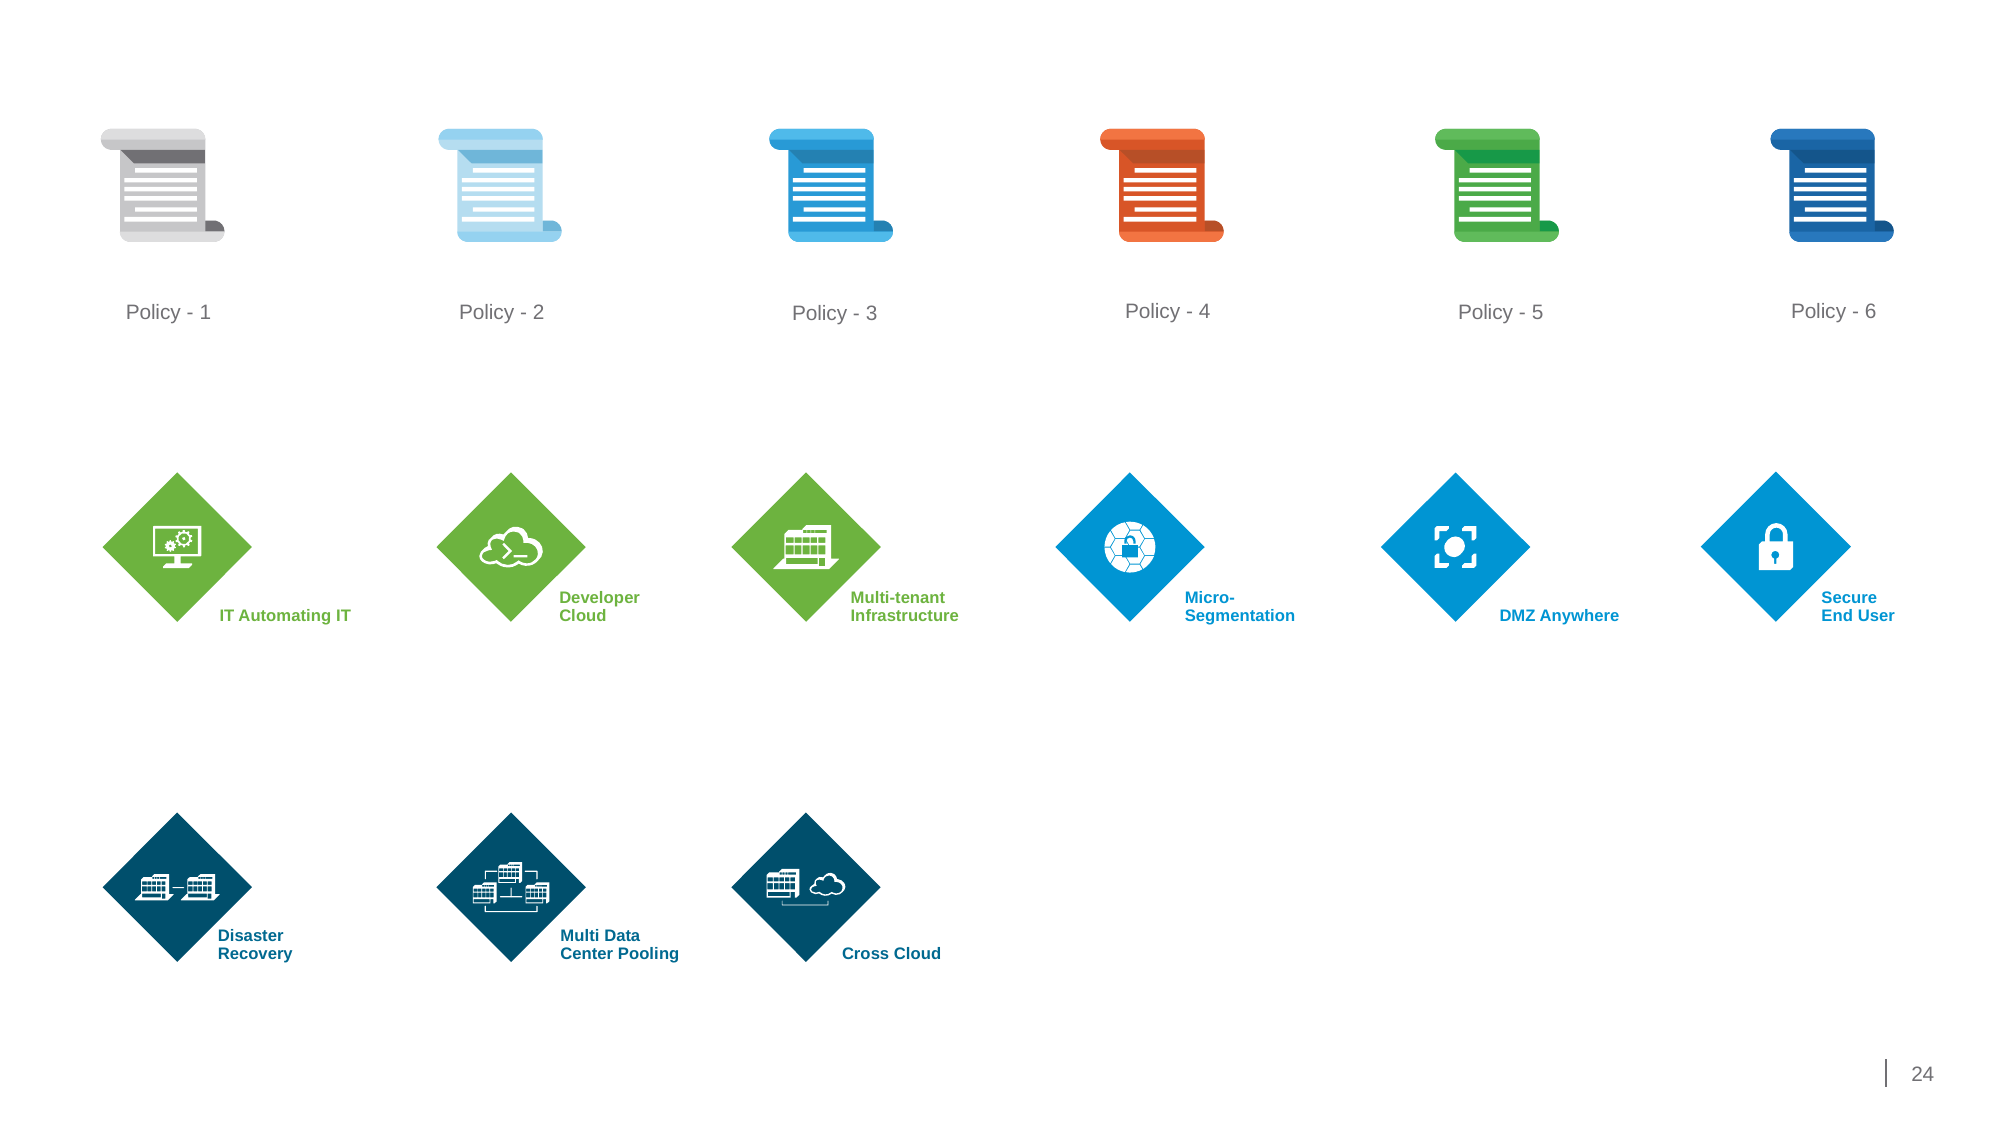

Policy - 4
Policy - 6
Policy - 1
Policy - 2
Policy - 5
Policy - 3

Secure
End User

IT Automating IT

Developer Cloud

Multi-tenant Infrastructure

Micro-Segmentation

DMZ Anywhere

Multi Data
Center Pooling

Disaster Recovery

Cross Cloud
24